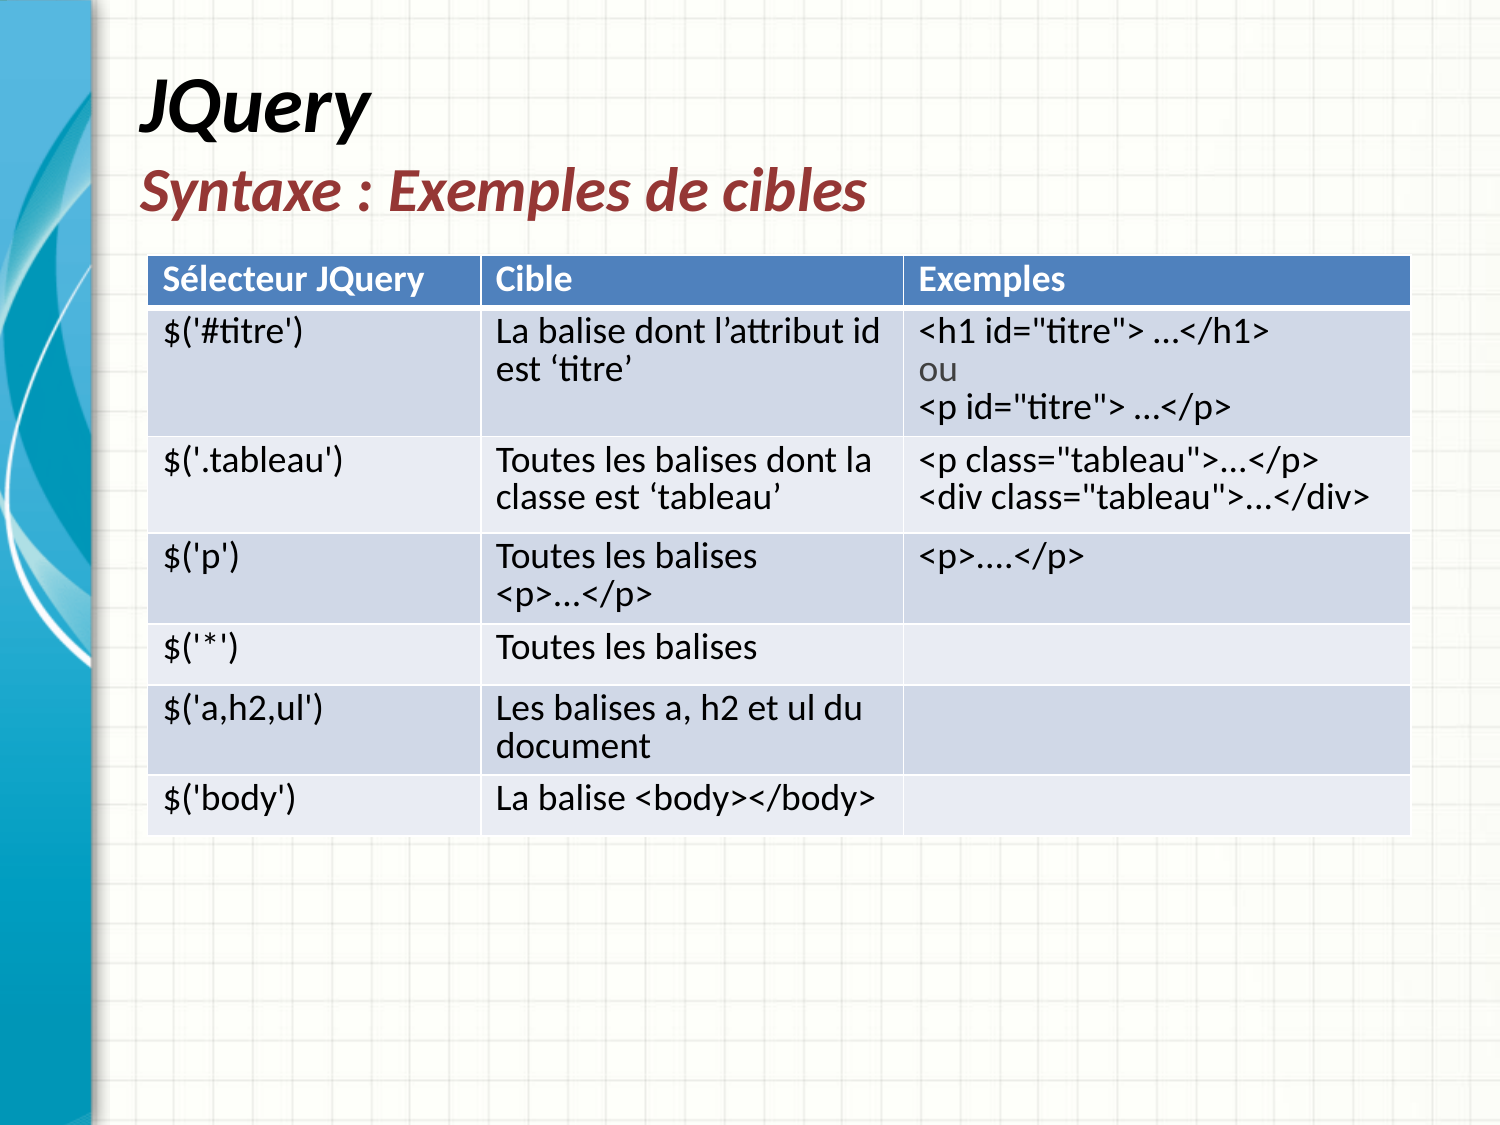

# JQuery Syntaxe : Exemples de cibles
| Sélecteur JQuery | Cible | Exemples |
| --- | --- | --- |
| $('#titre') | La balise dont l’attribut id est ‘titre’ | <h1 id="titre"> …</h1> ou <p id="titre"> …</p> |
| $('.tableau') | Toutes les balises dont la classe est ‘tableau’ | <p class="tableau">...</p> <div class="tableau">...</div> |
| $('p') | Toutes les balises <p>...</p> | <p>....</p> |
| $('\*') | Toutes les balises |  |
| $('a,h2,ul') | Les balises a, h2 et ul du document |  |
| $('body') | La balise <body></body> |  |